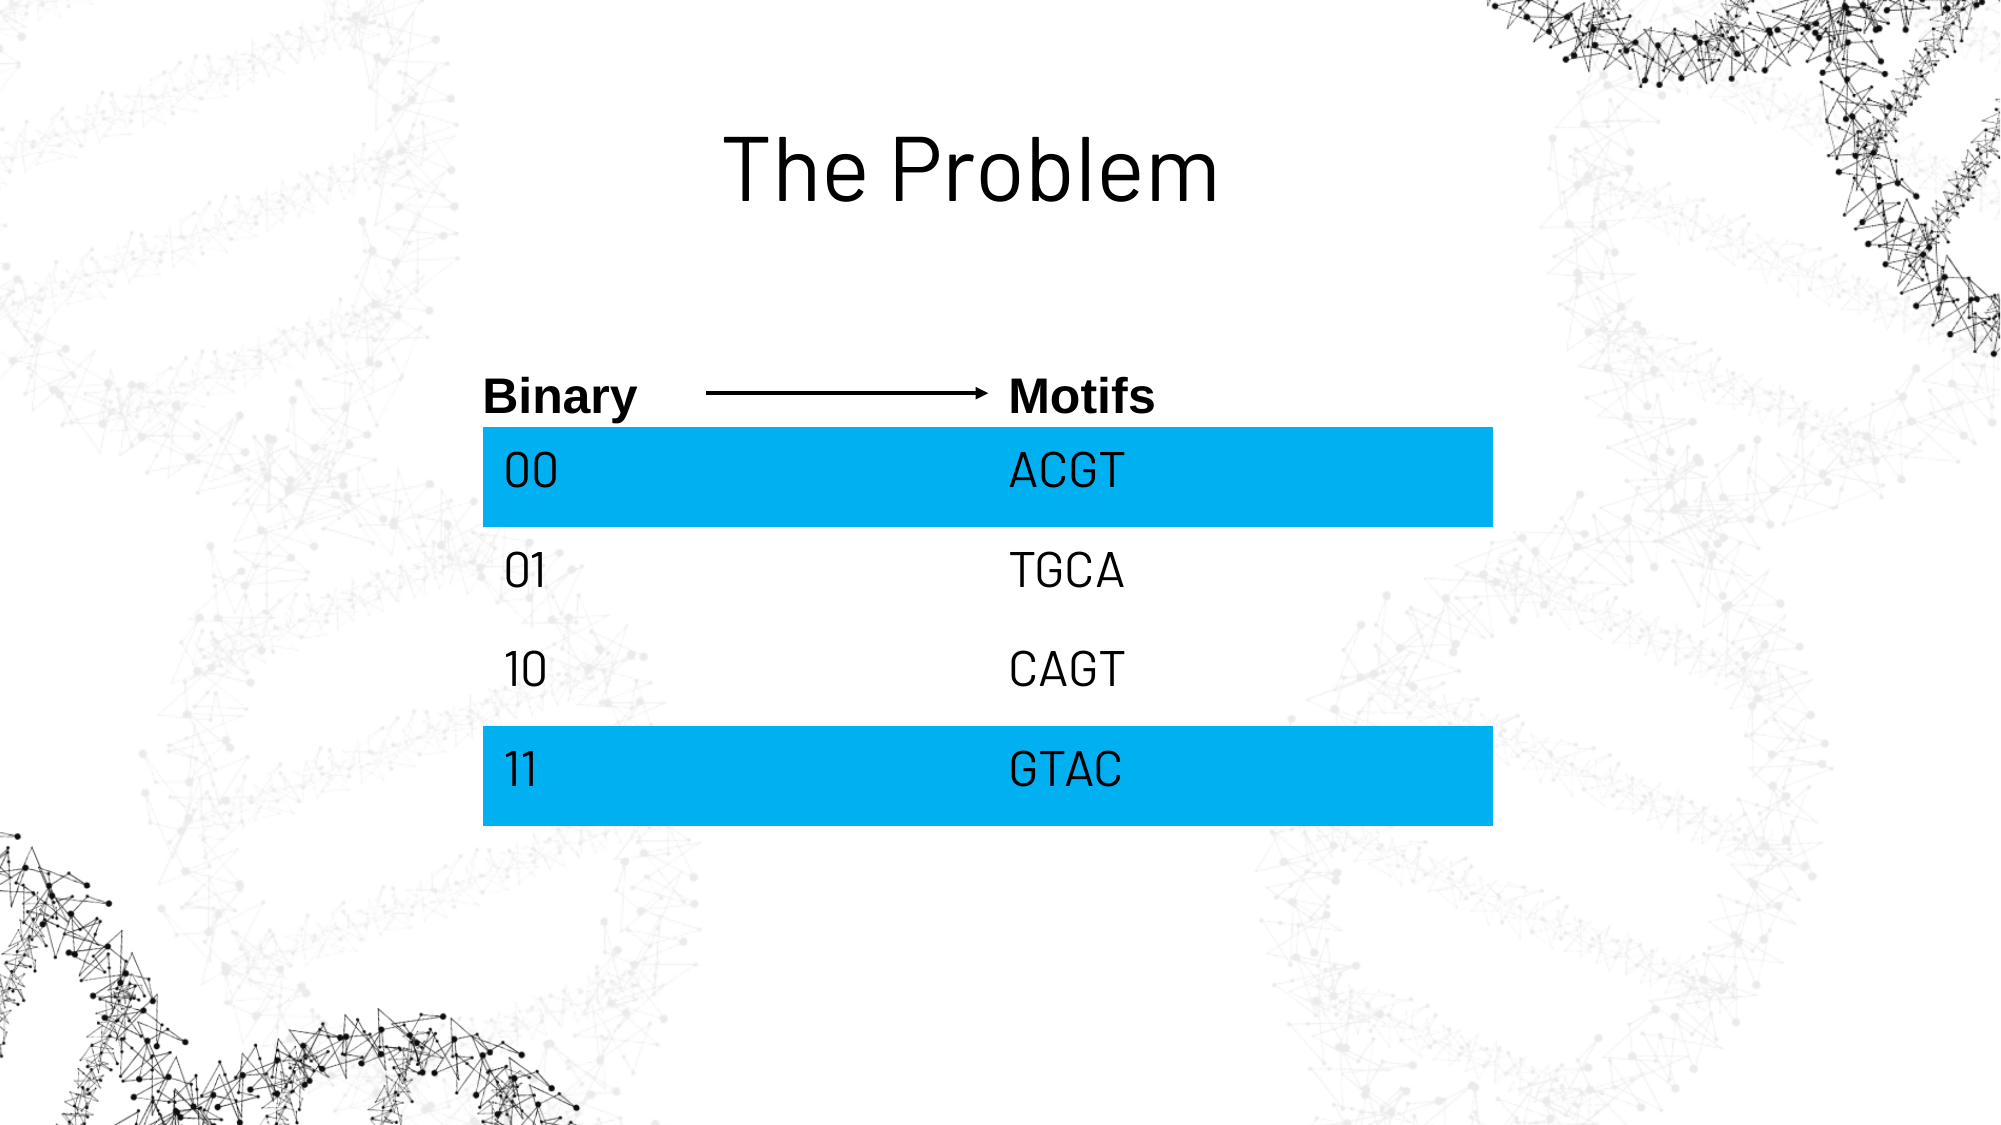

# The Problem
Motifs
Binary
| 00 | ACGT |
| --- | --- |
| 01 | TGCA |
| 10 | CAGT |
| 11 | GTAC |